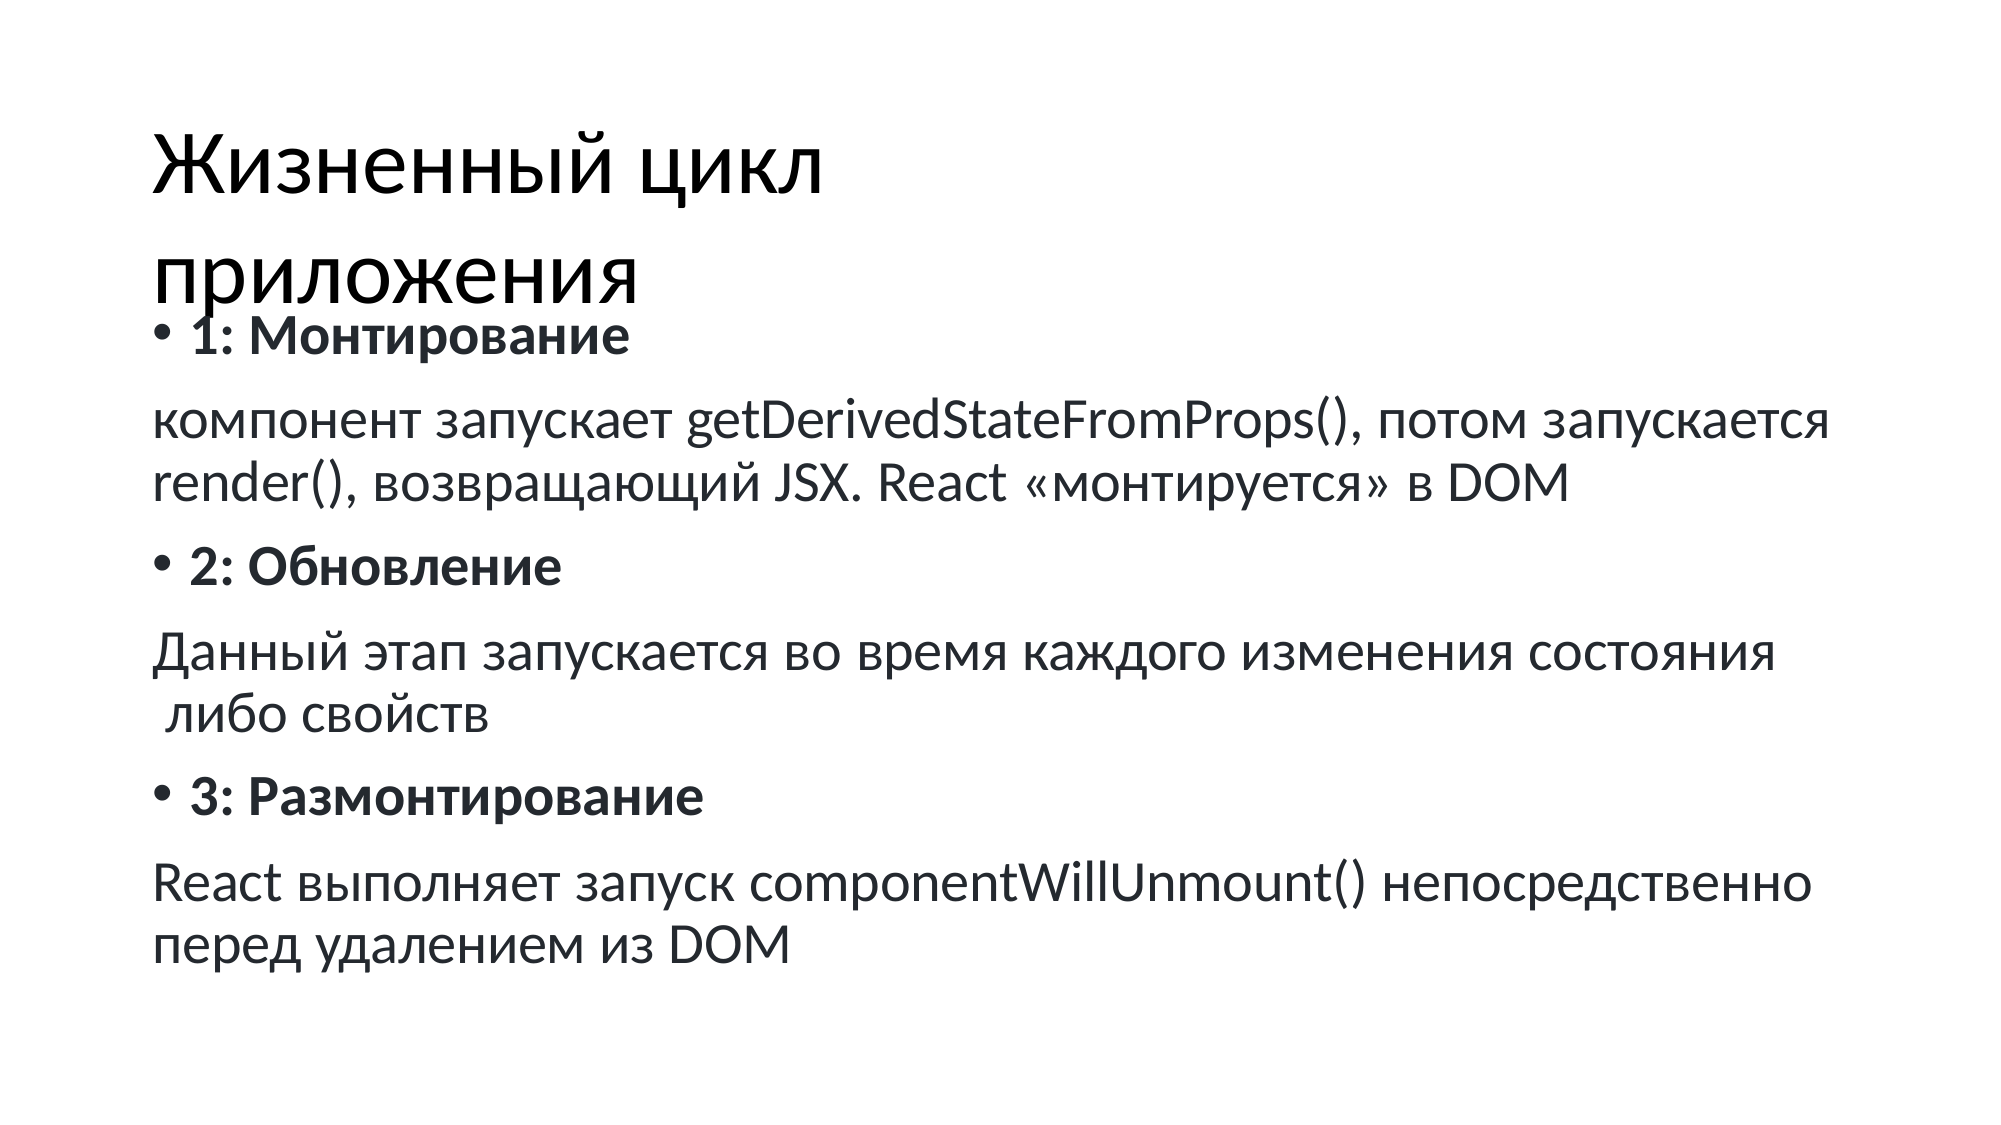

# Жизненный цикл приложения
1: Монтирование
компонент запускает getDerivedStateFromProps(), потом запускается  render(), возвращающий JSX. React «монтируется» в DOM
2: Обновление
Данный этап запускается во время каждого изменения состояния  либо свойств
3: Размонтирование
React выполняет запуск componentWillUnmount() непосредственно  перед удалением из DOM